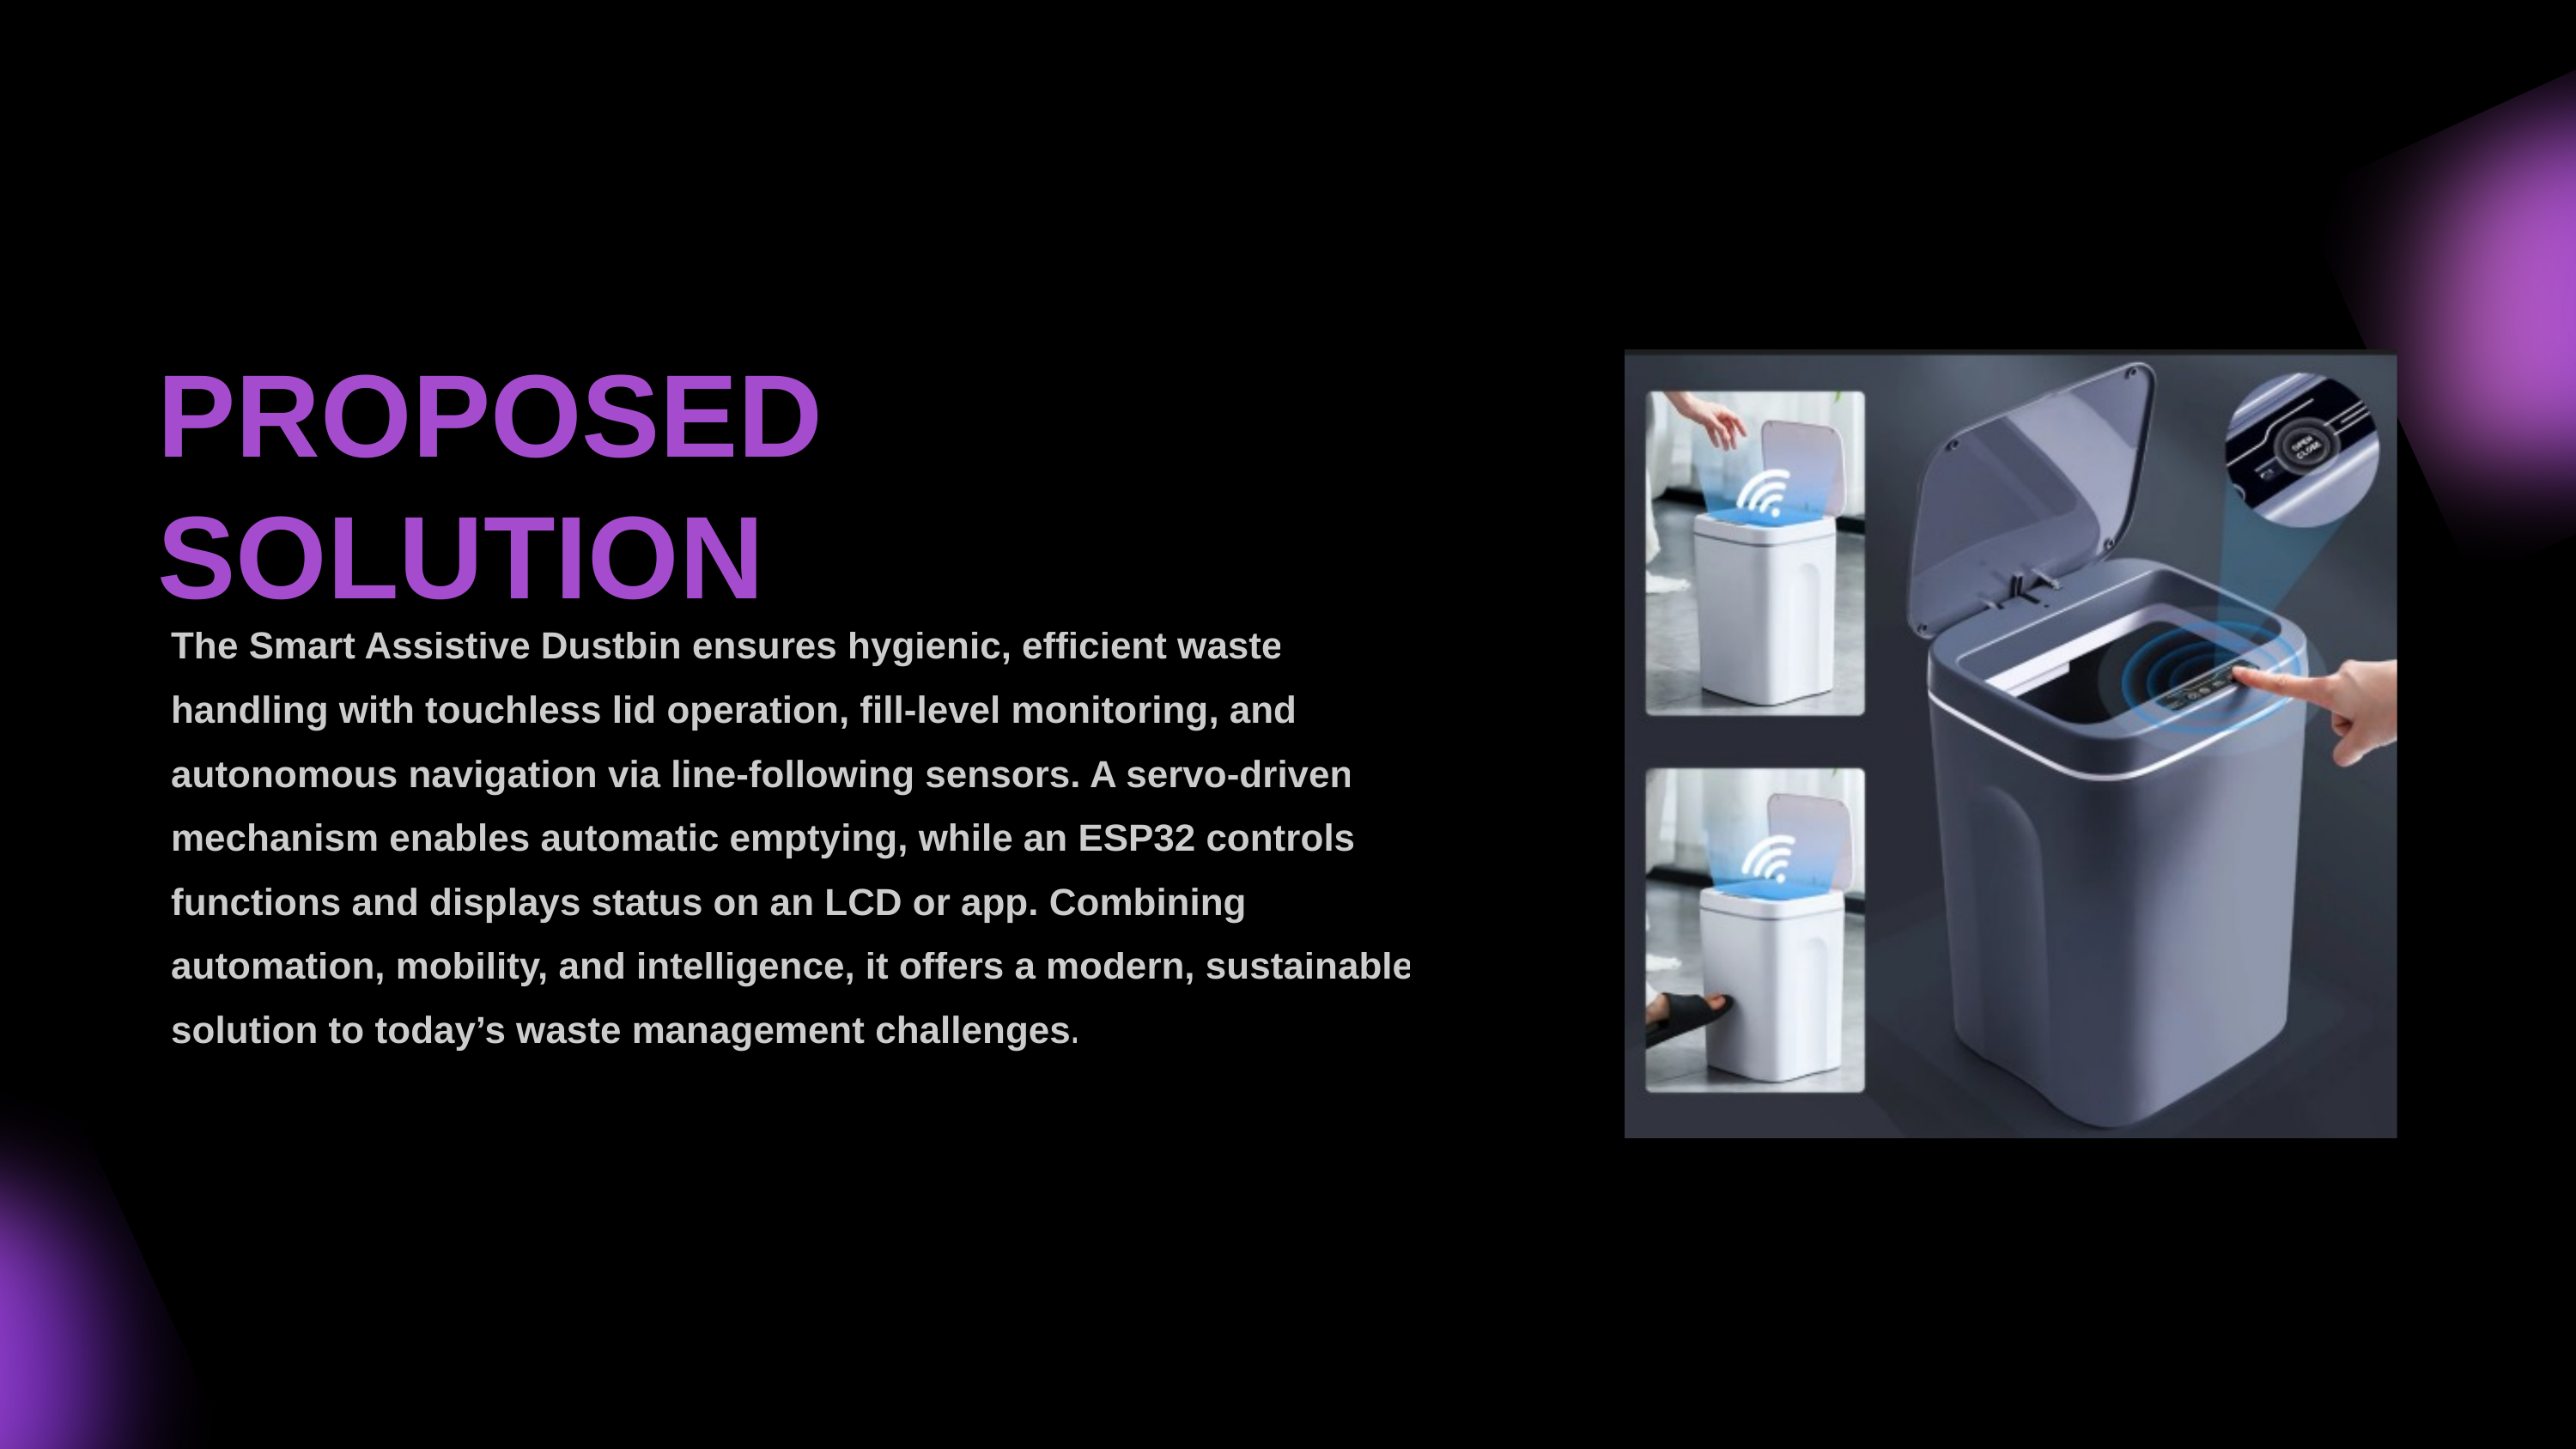

PROPOSED SOLUTION

The Smart Assistive Dustbin ensures hygienic, efficient waste handling with touchless lid operation, fill-level monitoring, and autonomous navigation via line-following sensors. A servo-driven mechanism enables automatic emptying, while an ESP32 controls functions and displays status on an LCD or app. Combining automation, mobility, and intelligence, it offers a modern, sustainable solution to today’s waste management challenges.